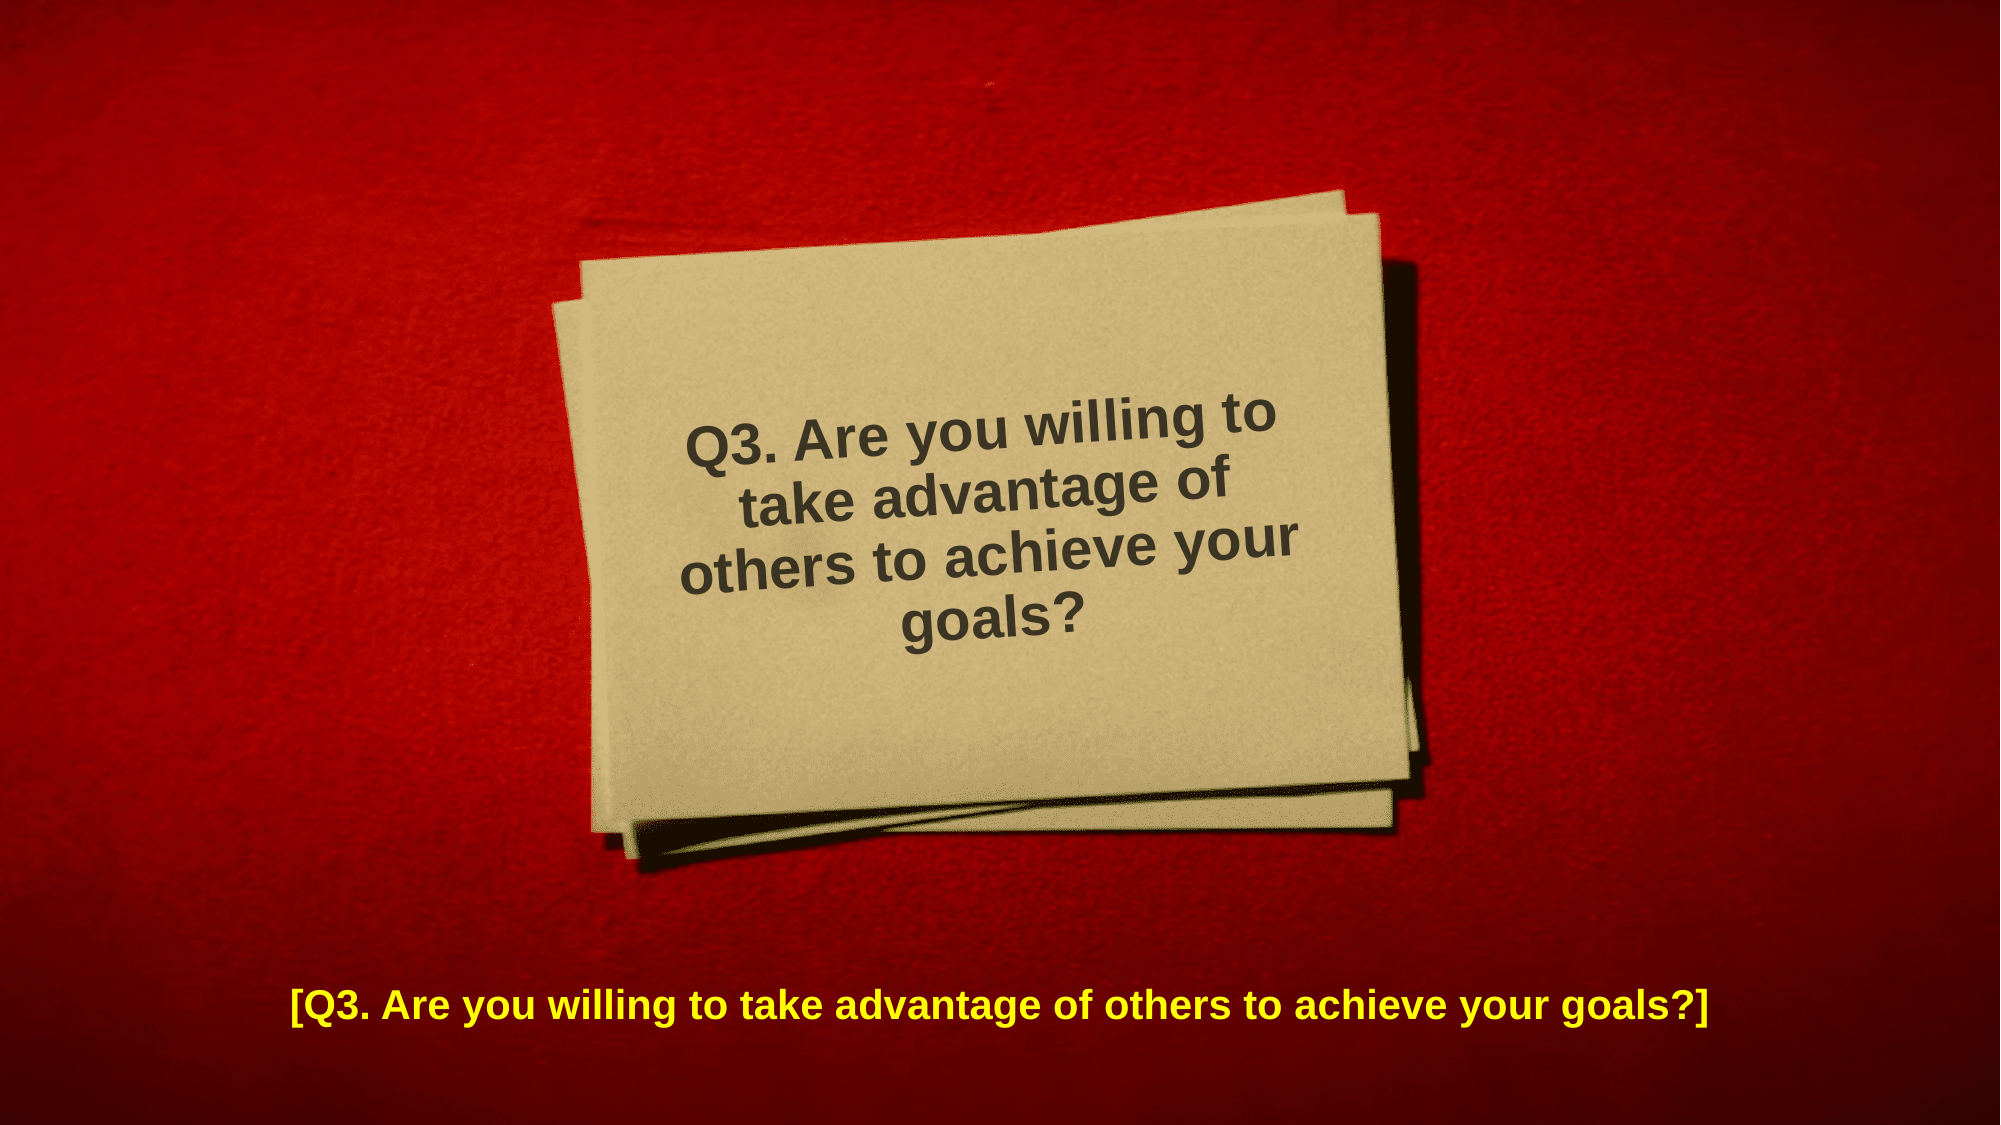

Q3. Are you willing to take advantage of others to achieve your goals?
[Q3. Are you willing to take advantage of others to achieve your goals?]